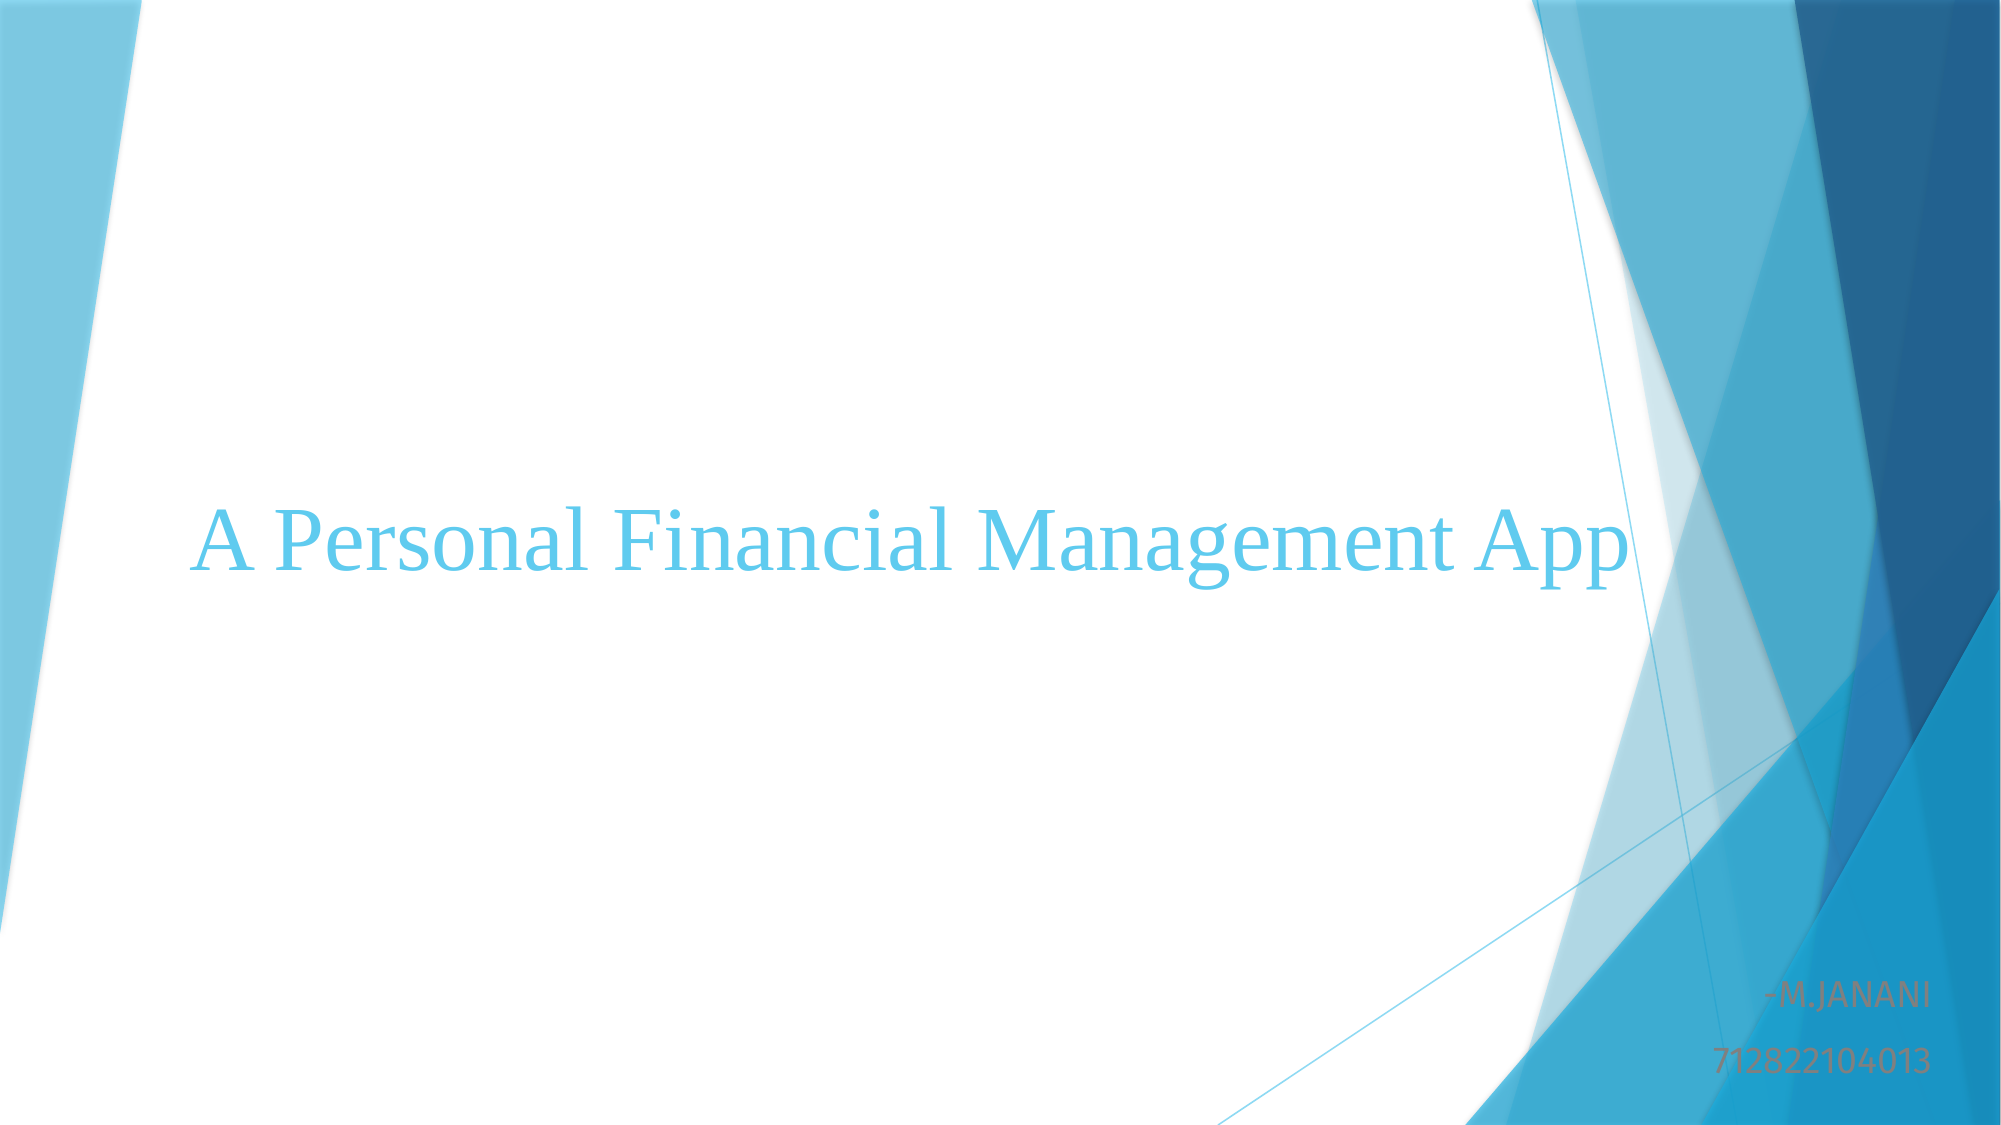

# A Personal Financial Management App

                                                                                                -M.JANANI
712822104013